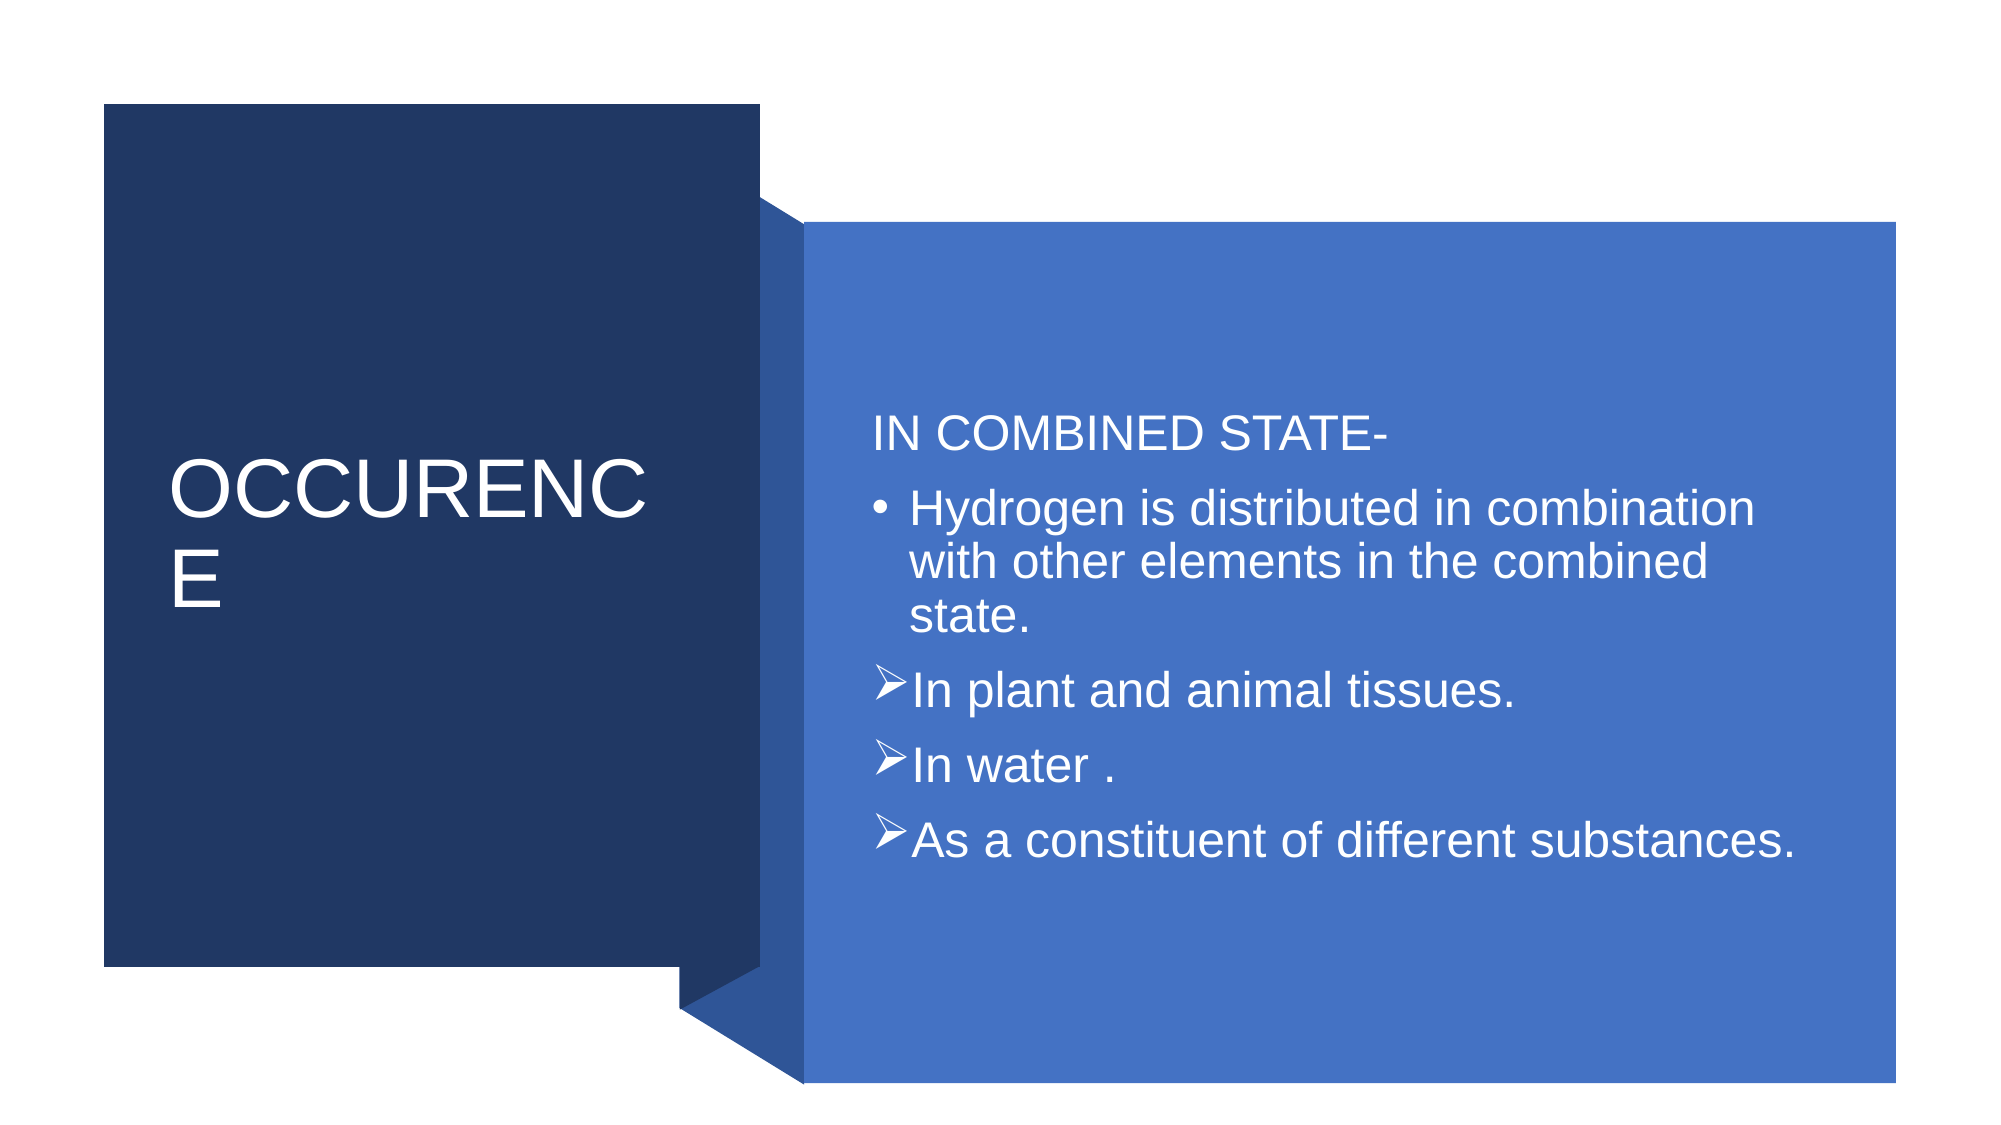

# OCCURENCE

IN COMBINED STATE-
Hydrogen is distributed in combination with other elements in the combined state.
In plant and animal tissues.
In water .
As a constituent of different substances.